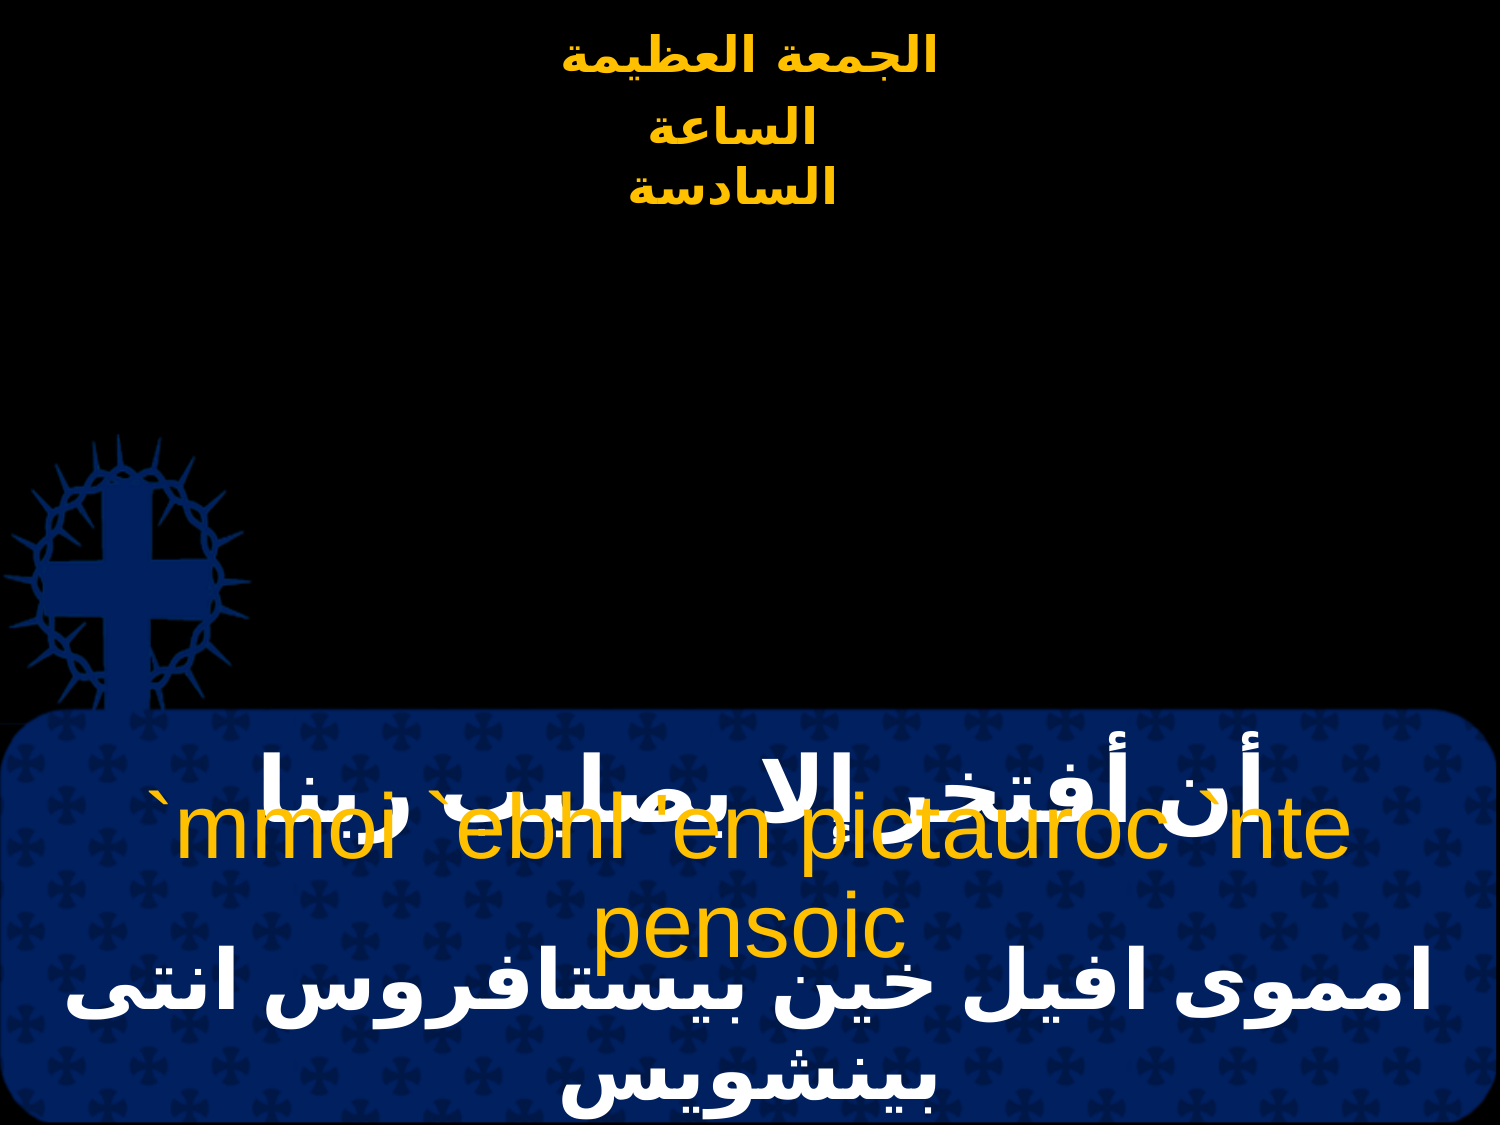

# أن أفتخر إلا بصليب ربنا
`mmoi `ebhl 'en pictauroc `nte pensoic
امموى افيل خين بيستافروس انتى بينشويس